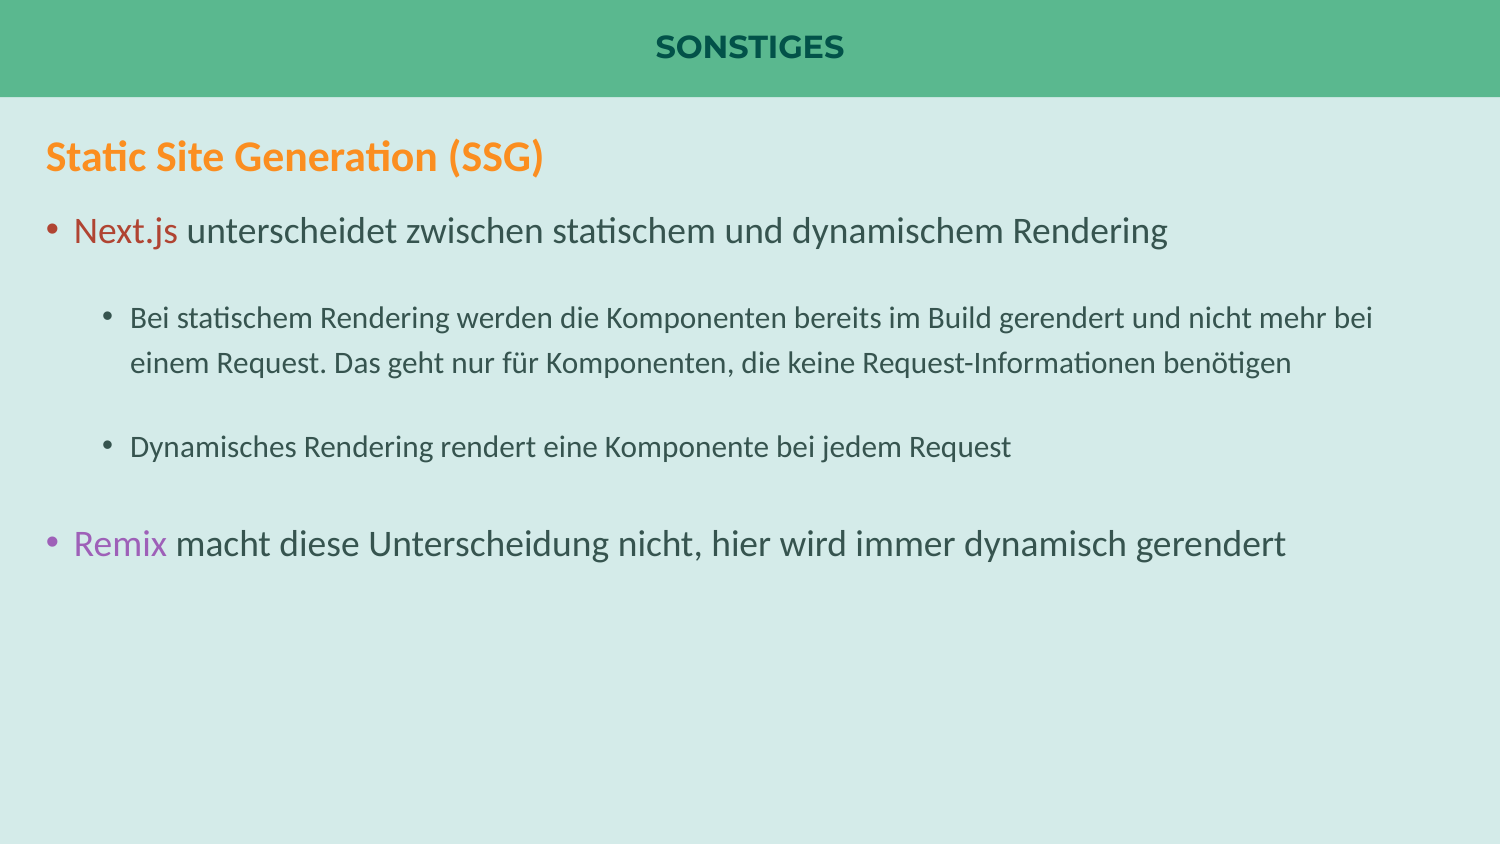

# Sonstiges
Static Site Generation (SSG)
Next.js unterscheidet zwischen statischem und dynamischem Rendering
Bei statischem Rendering werden die Komponenten bereits im Build gerendert und nicht mehr bei einem Request. Das geht nur für Komponenten, die keine Request-Informationen benötigen
Dynamisches Rendering rendert eine Komponente bei jedem Request
Remix macht diese Unterscheidung nicht, hier wird immer dynamisch gerendert